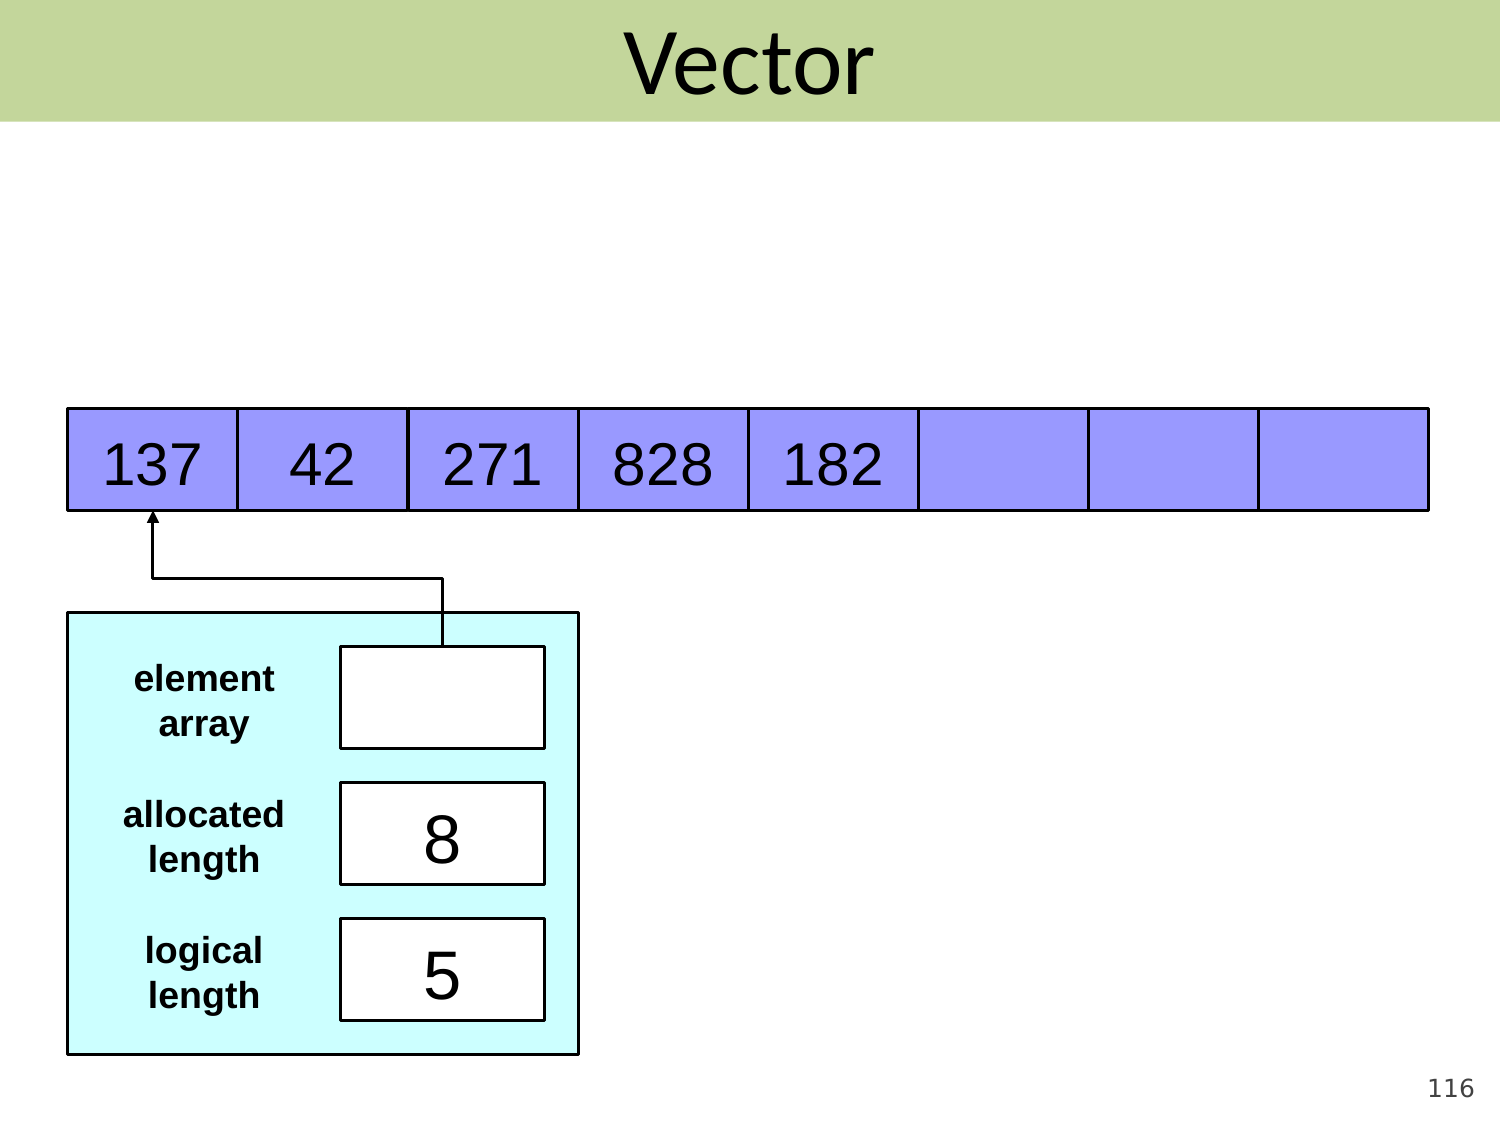

# Vector
137
42
271
828
182

element
array

allocated
length
8
logical
length
5